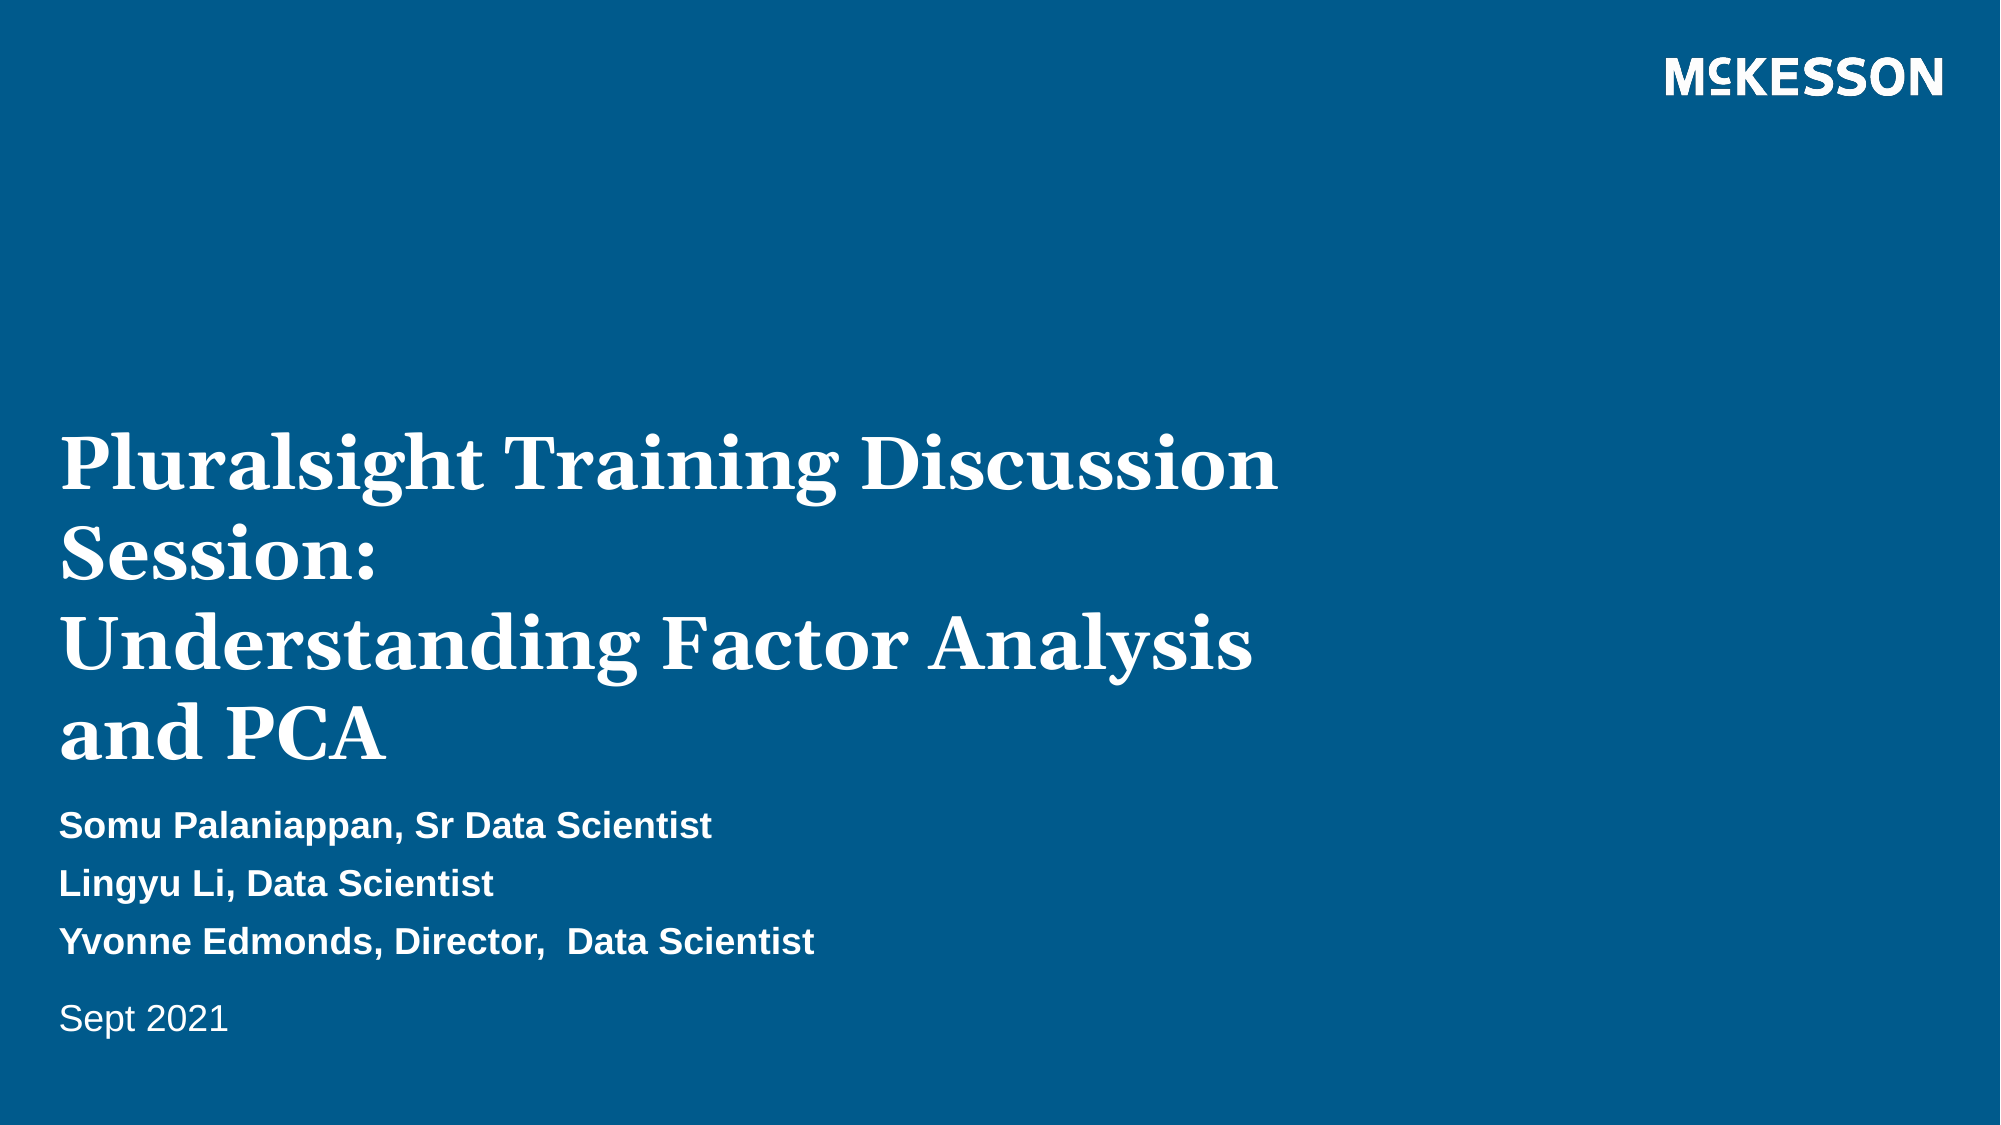

# Pluralsight Training Discussion Session: Understanding Factor Analysis and PCA
Somu Palaniappan, Sr Data Scientist
Lingyu Li, Data Scientist
Yvonne Edmonds, Director,  Data Scientist
Sept 2021